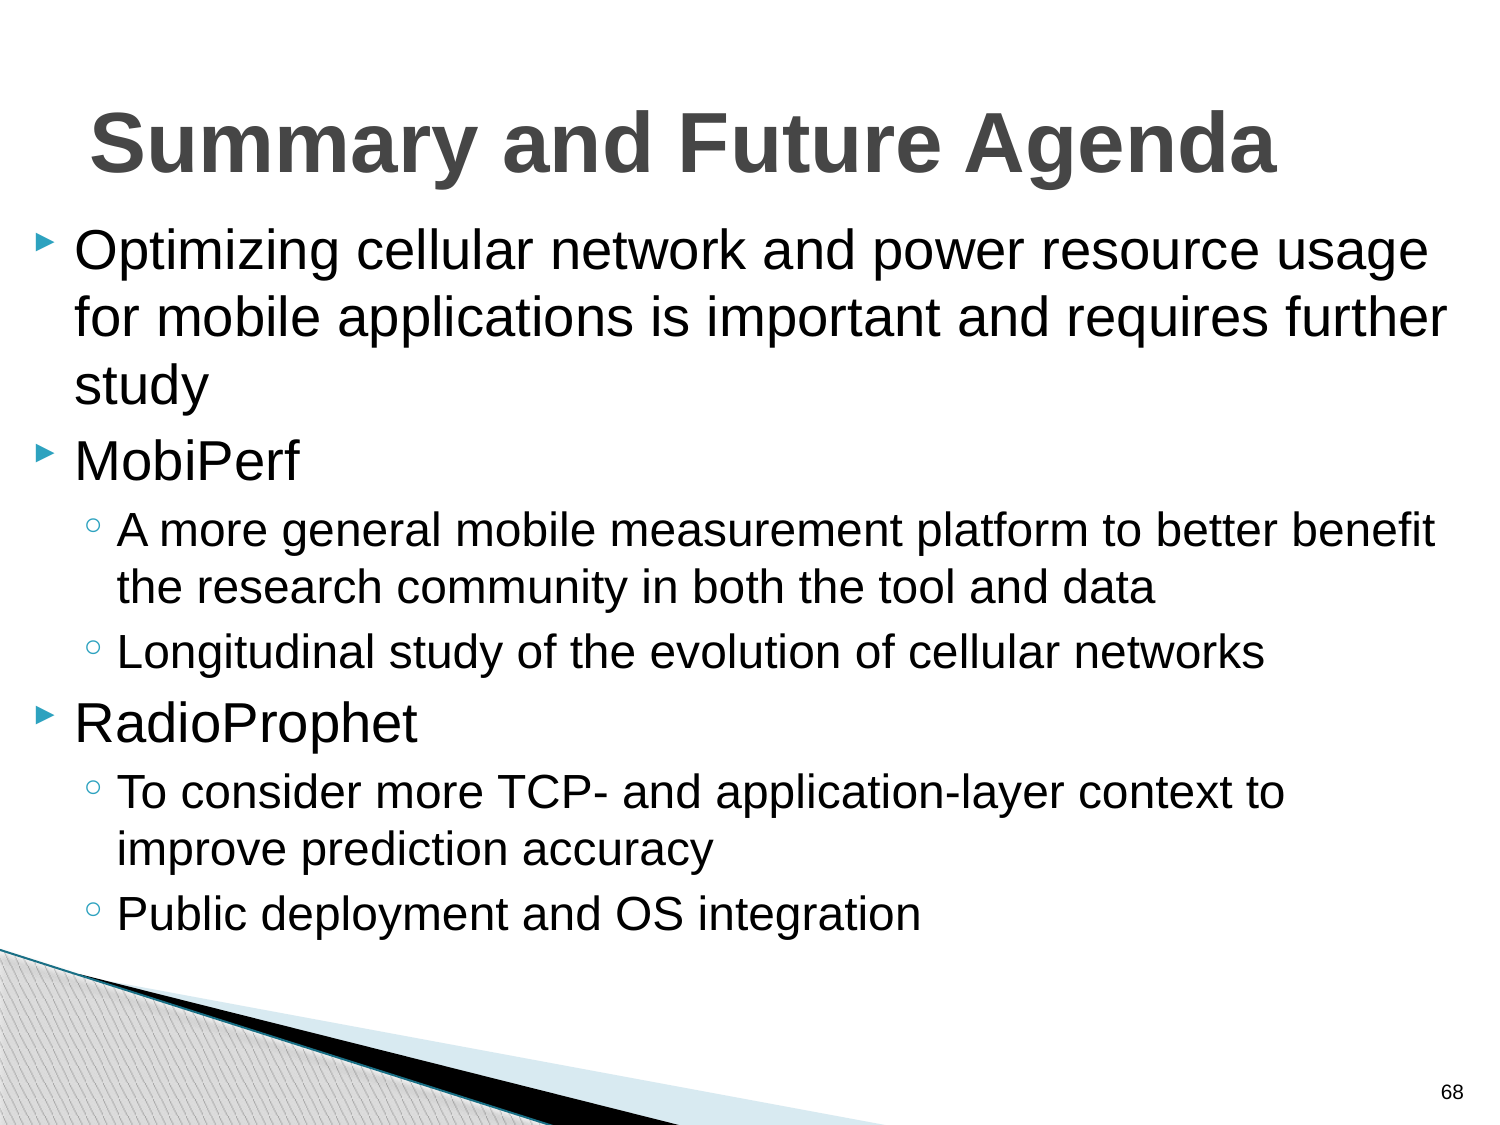

# Summary and Future Agenda
Optimizing cellular network and power resource usage for mobile applications is important and requires further study
MobiPerf
A more general mobile measurement platform to better benefit the research community in both the tool and data
Longitudinal study of the evolution of cellular networks
RadioProphet
To consider more TCP- and application-layer context to improve prediction accuracy
Public deployment and OS integration

68